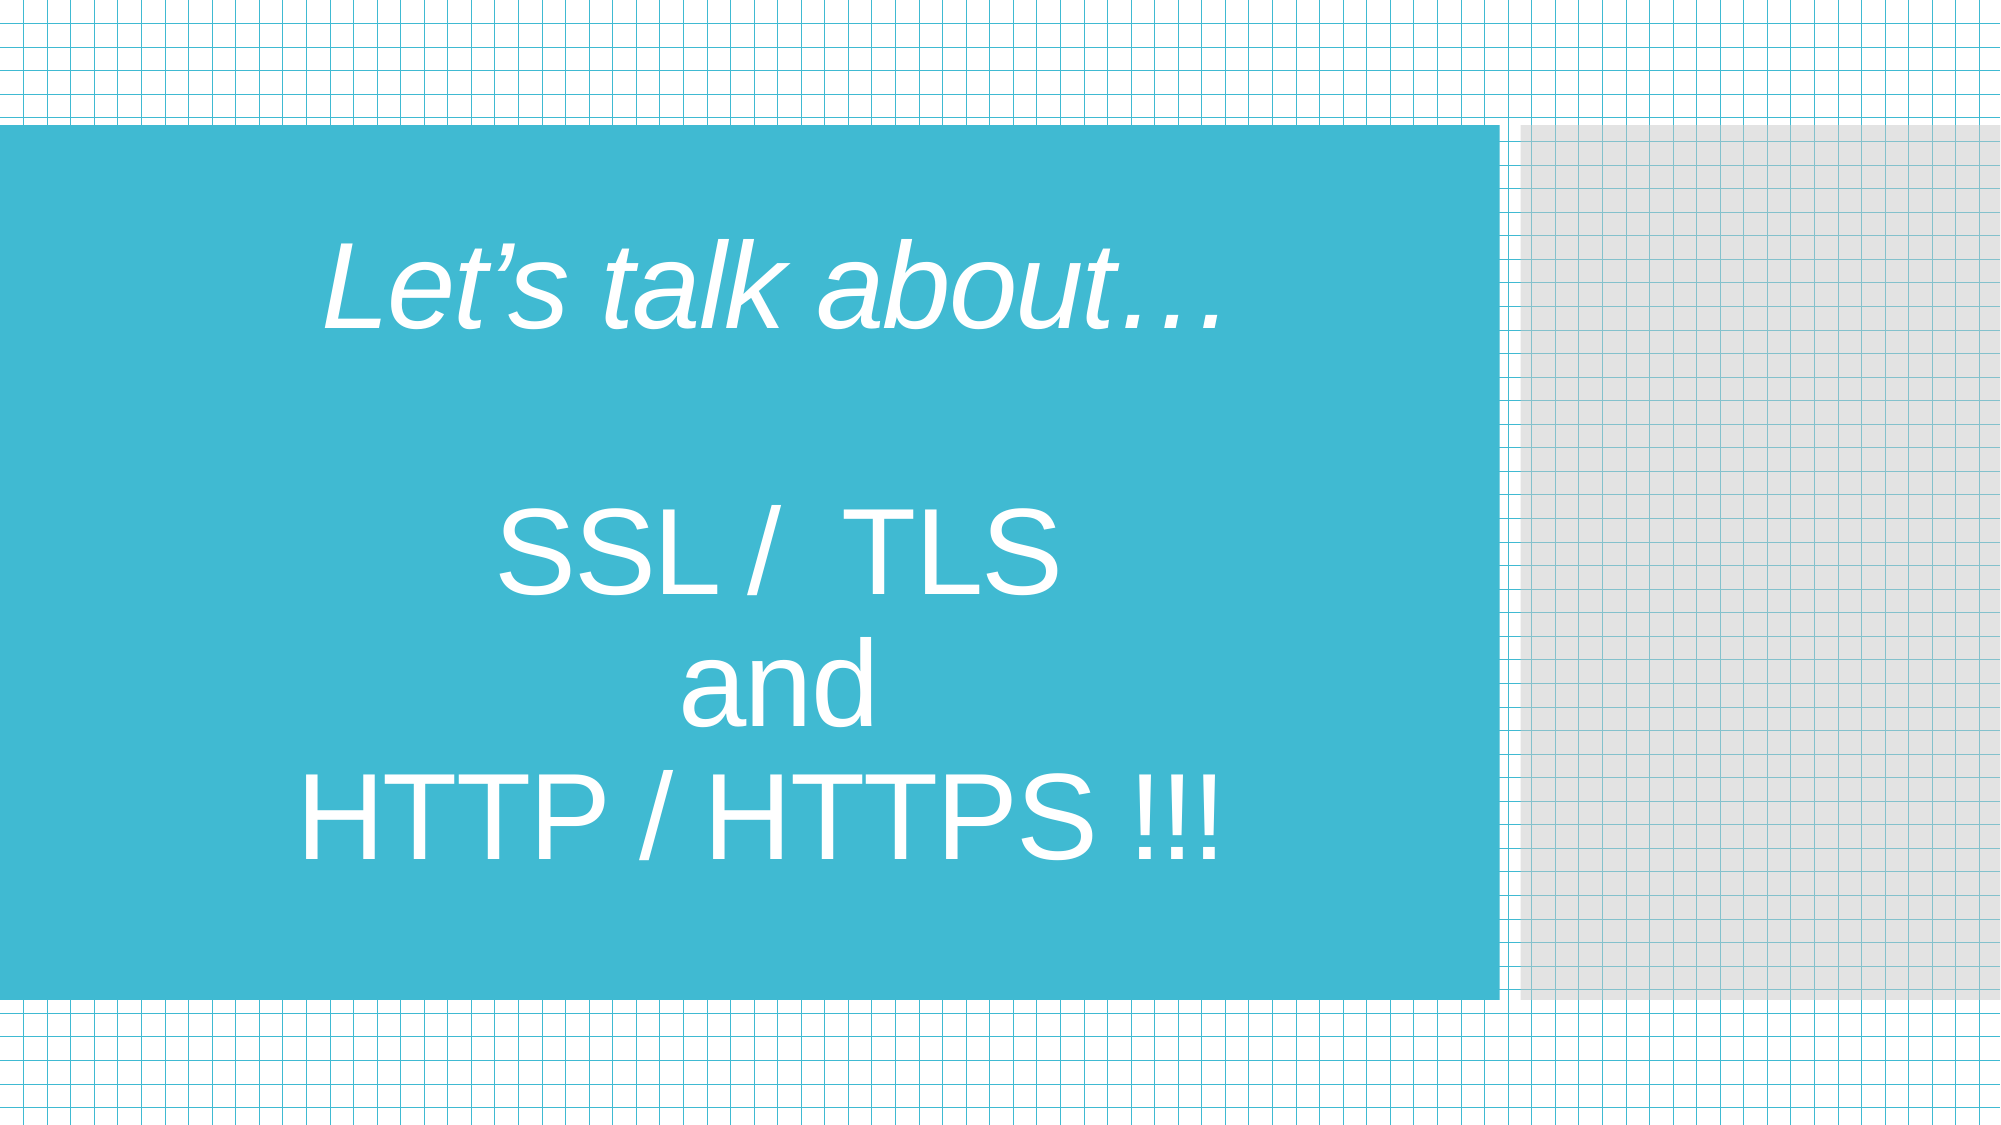

# Let’s talk about… SSL /  TLS and HTTP / HTTPS !!!